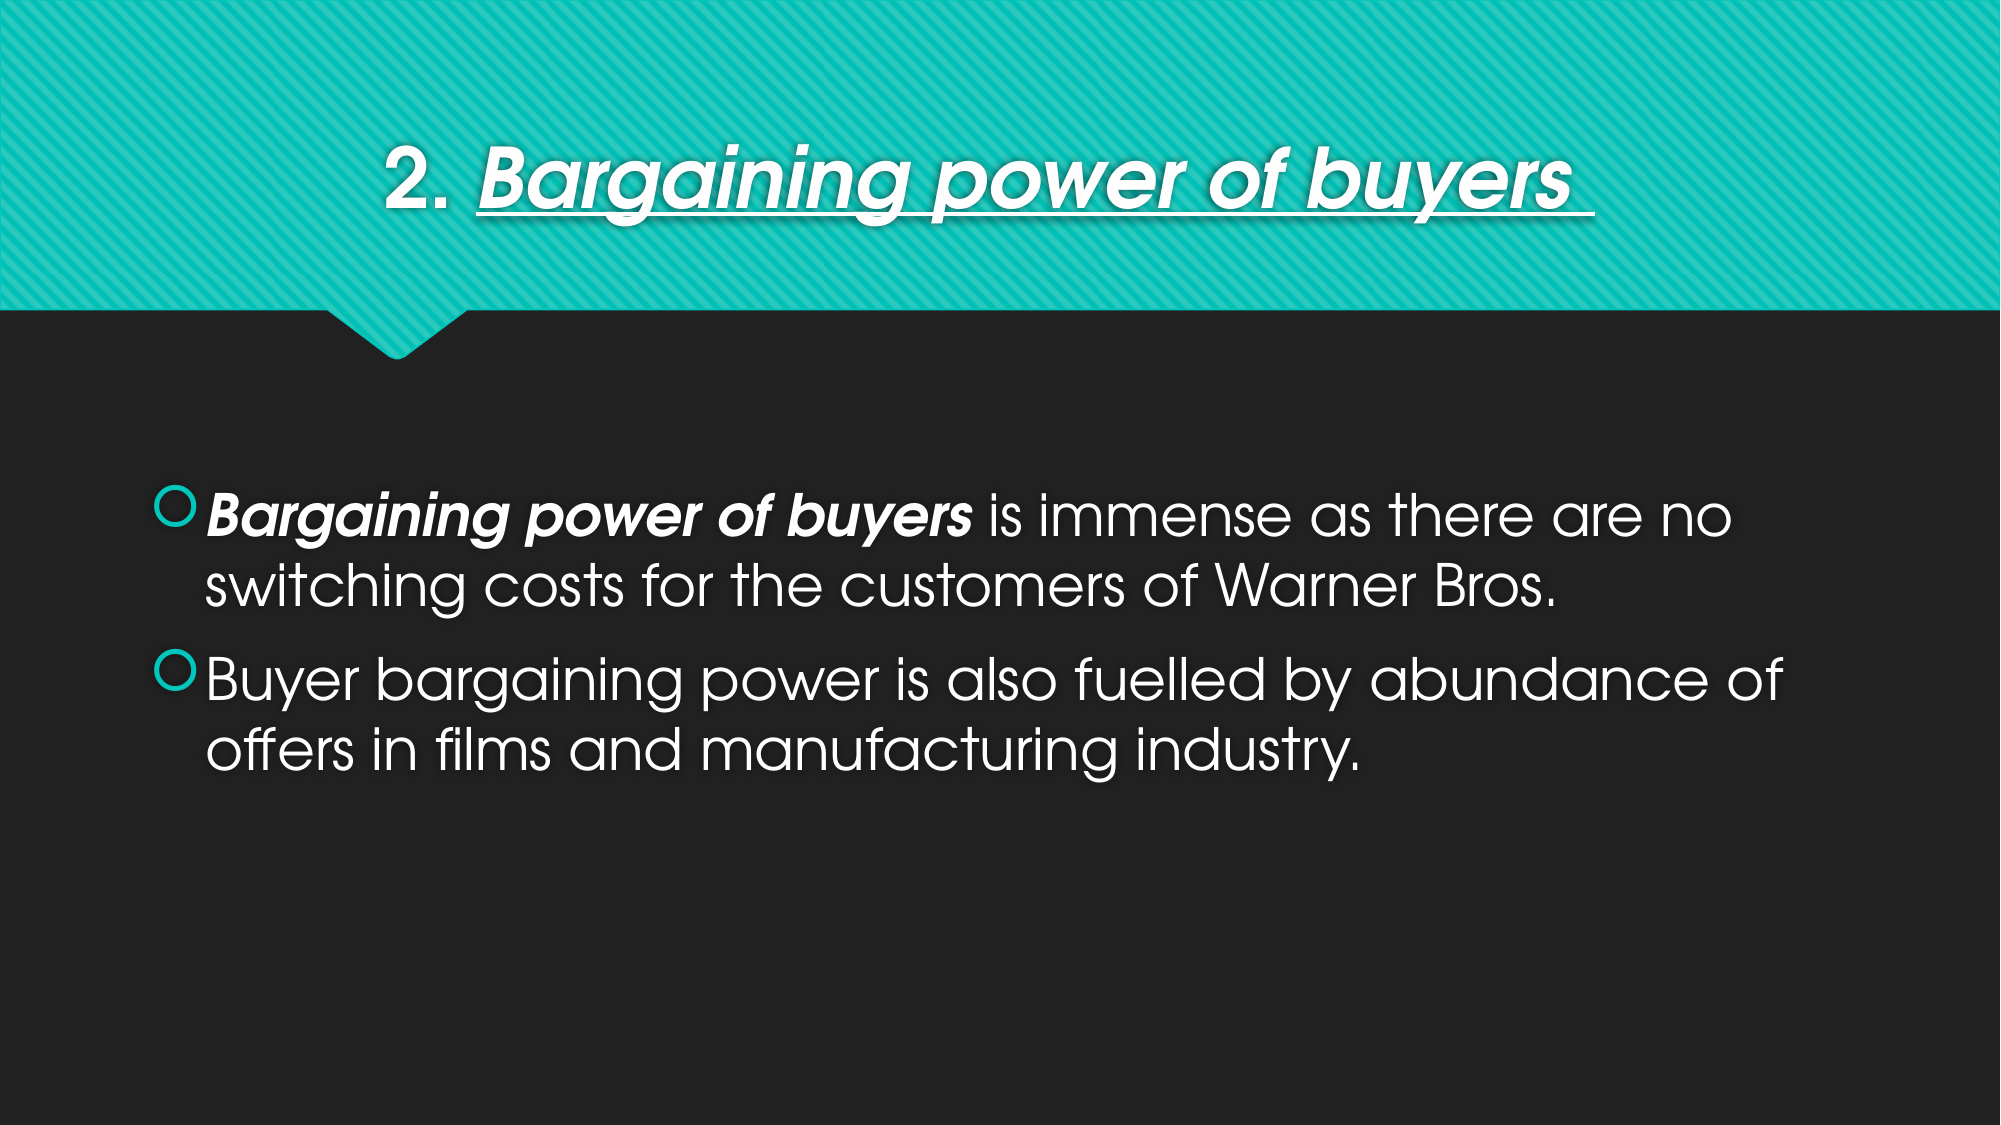

# 2. Bargaining power of buyers
Bargaining power of buyers is immense as there are no switching costs for the customers of Warner Bros.
Buyer bargaining power is also fuelled by abundance of offers in films and manufacturing industry.